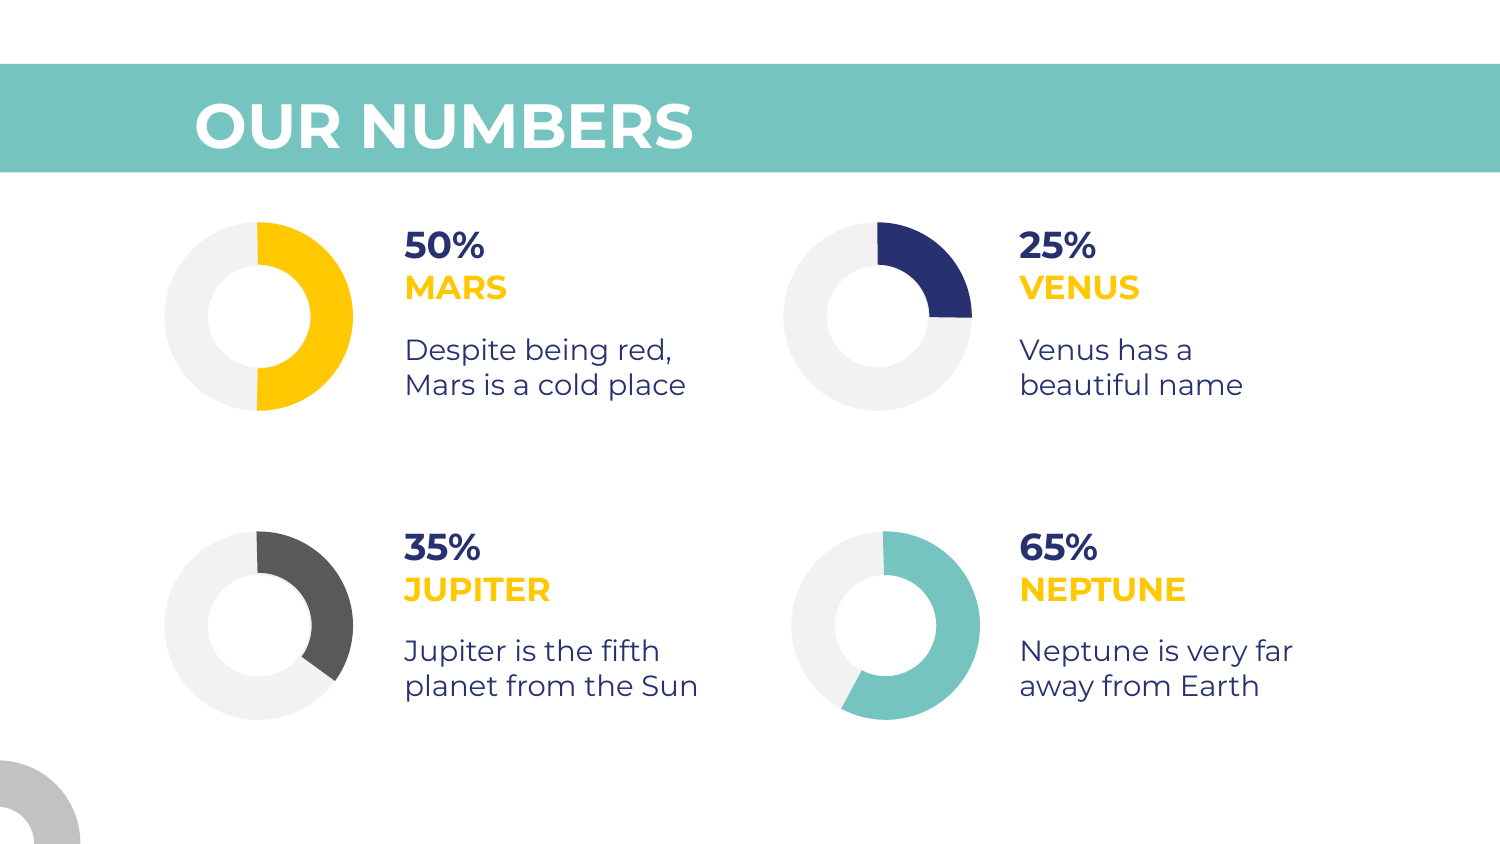

# OUR NUMBERS
50%
25%

MARS
VENUS
Despite being red, Mars is a cold place
Venus has a beautiful name
35%
65%

JUPITER
NEPTUNE
Jupiter is the fifth planet from the Sun
Neptune is very far away from Earth